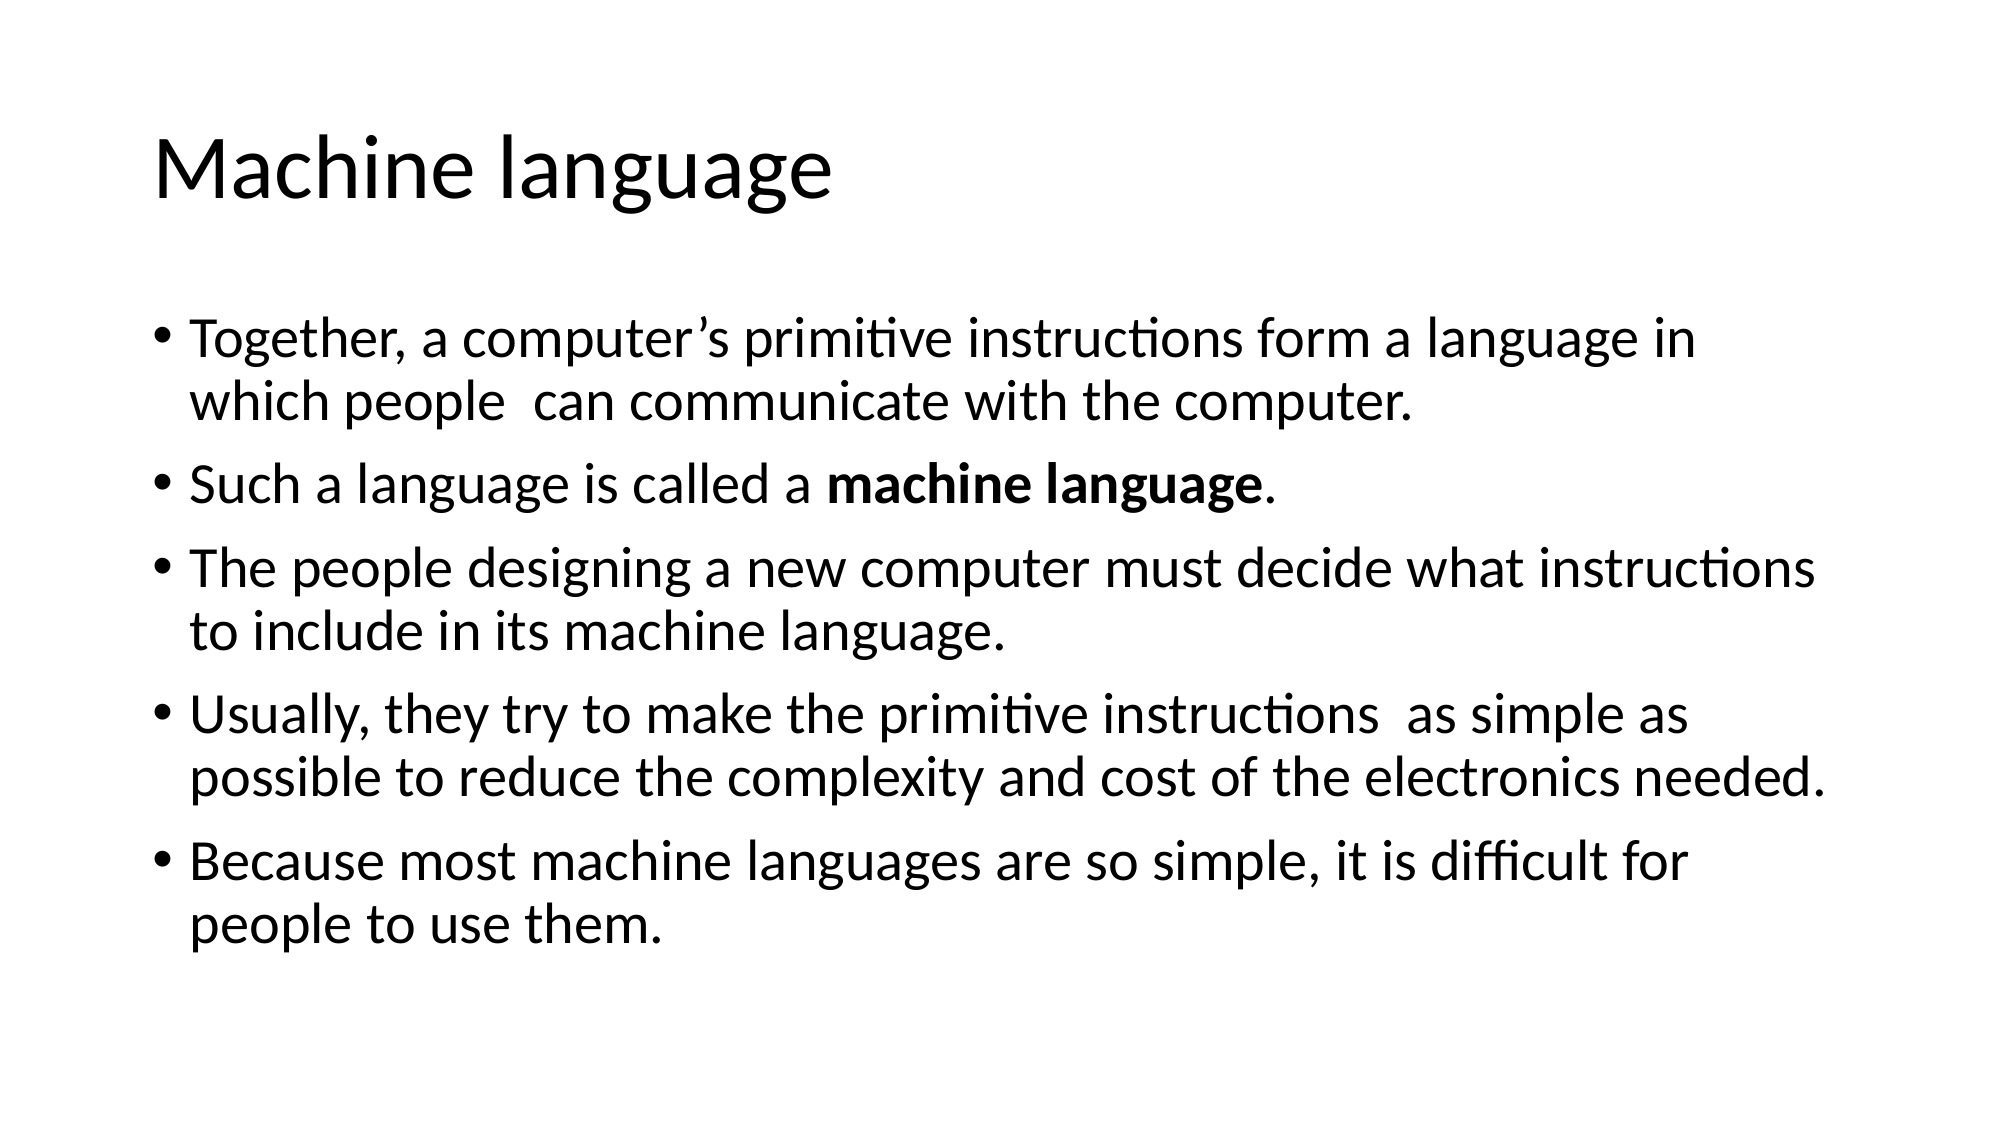

# Machine language
Together, a computer’s primitive instructions form a language in which people  can communicate with the computer.
Such a language is called a machine language.
The people designing a new computer must decide what instructions to include in its machine language.
Usually, they try to make the primitive instructions  as simple as possible to reduce the complexity and cost of the electronics needed.
Because most machine languages are so simple, it is difficult for people to use them.